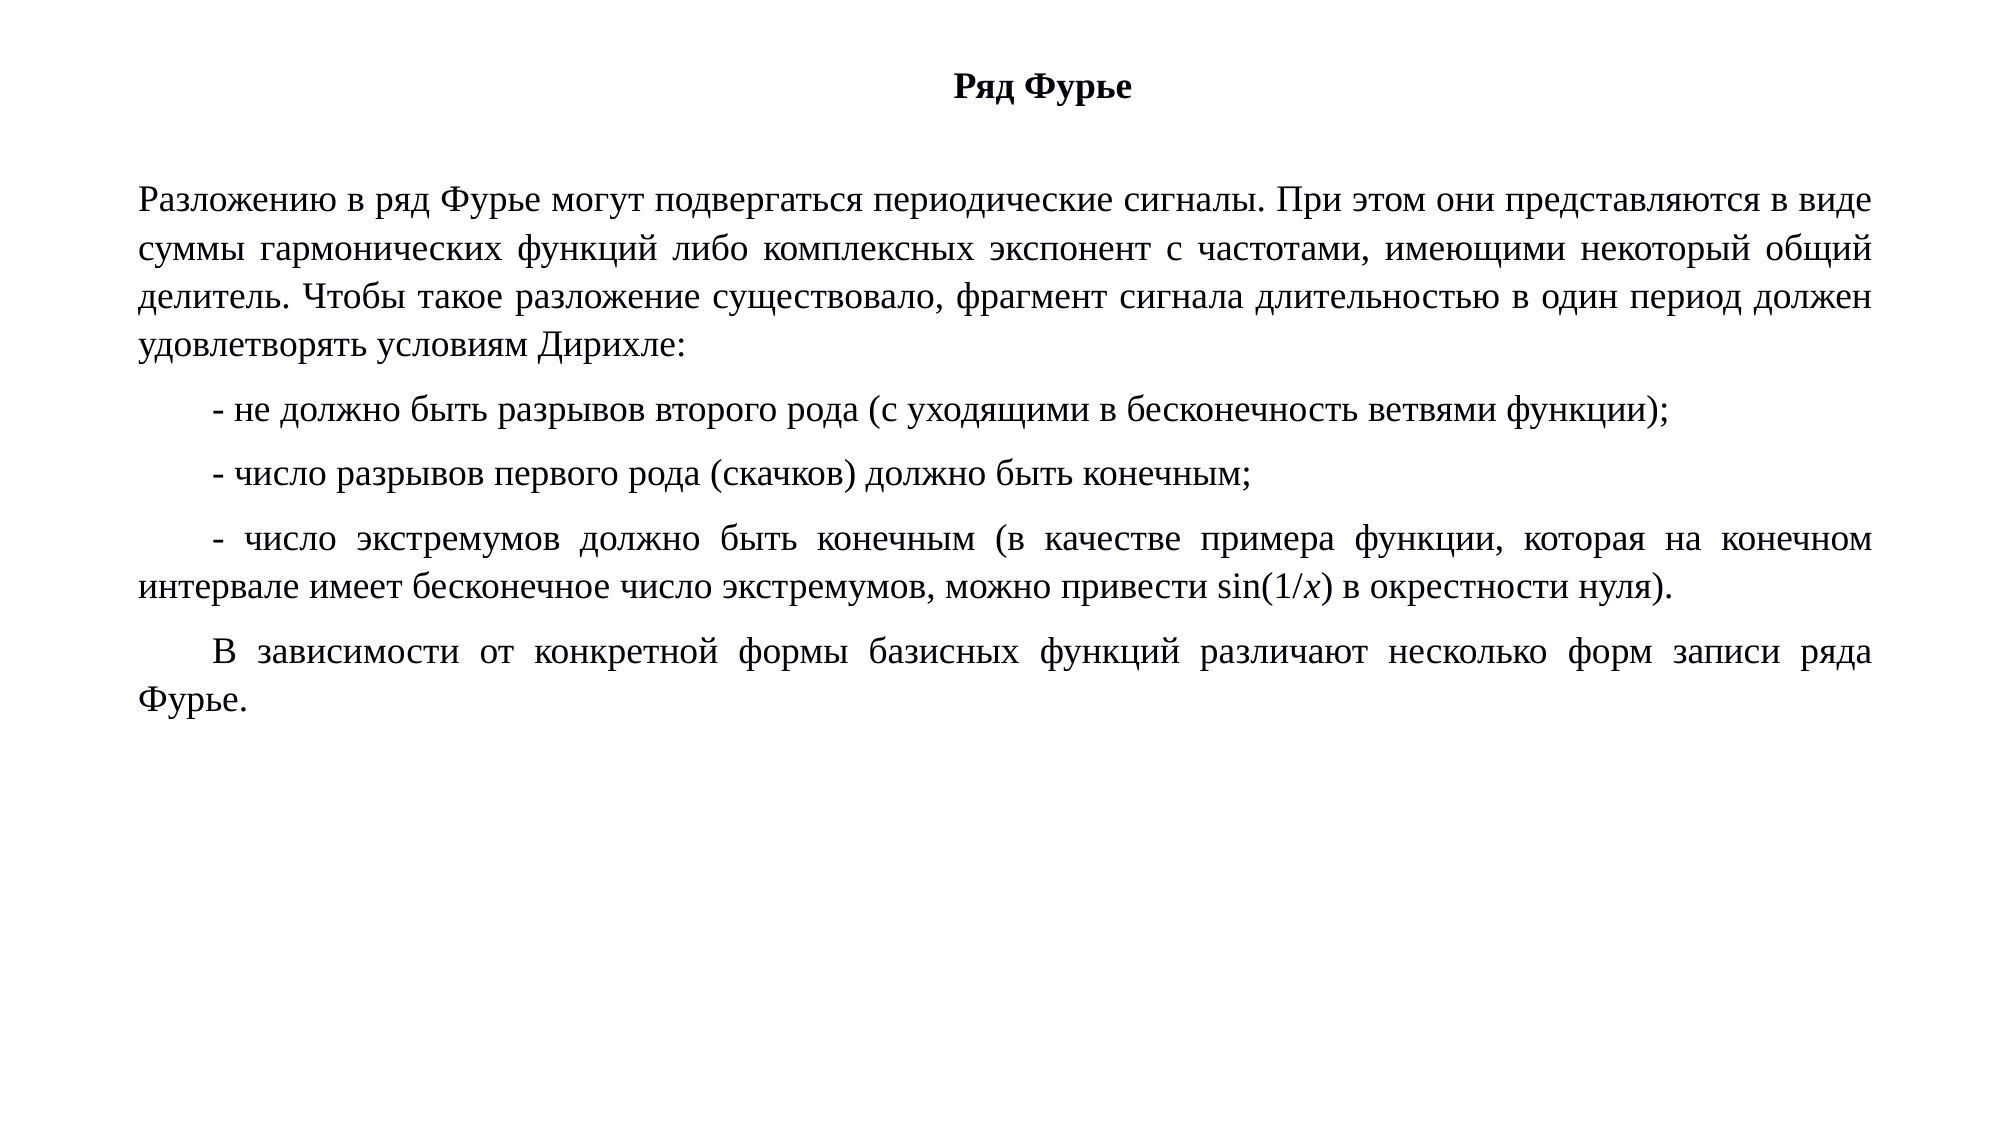

Ряд Фурье
Разложению в ряд Фурье могут подвергаться периодические сигналы. При этом они представляются в виде суммы гармонических функций либо комплексных экспонент с частотами, имеющими некоторый общий делитель. Чтобы такое разложение существовало, фрагмент сигнала длительностью в один период должен удовлетворять условиям Дирихле:
- не должно быть разрывов второго рода (с уходящими в бесконечность ветвями функции);
- число разрывов первого рода (скачков) должно быть конечным;
- число экстремумов должно быть конечным (в качестве примера функции, которая на конечном интервале имеет бесконечное число экстремумов, можно привести sin(1/x) в окрестности нуля).
В зависимости от конкретной формы базисных функций различают несколько форм записи ряда Фурье.